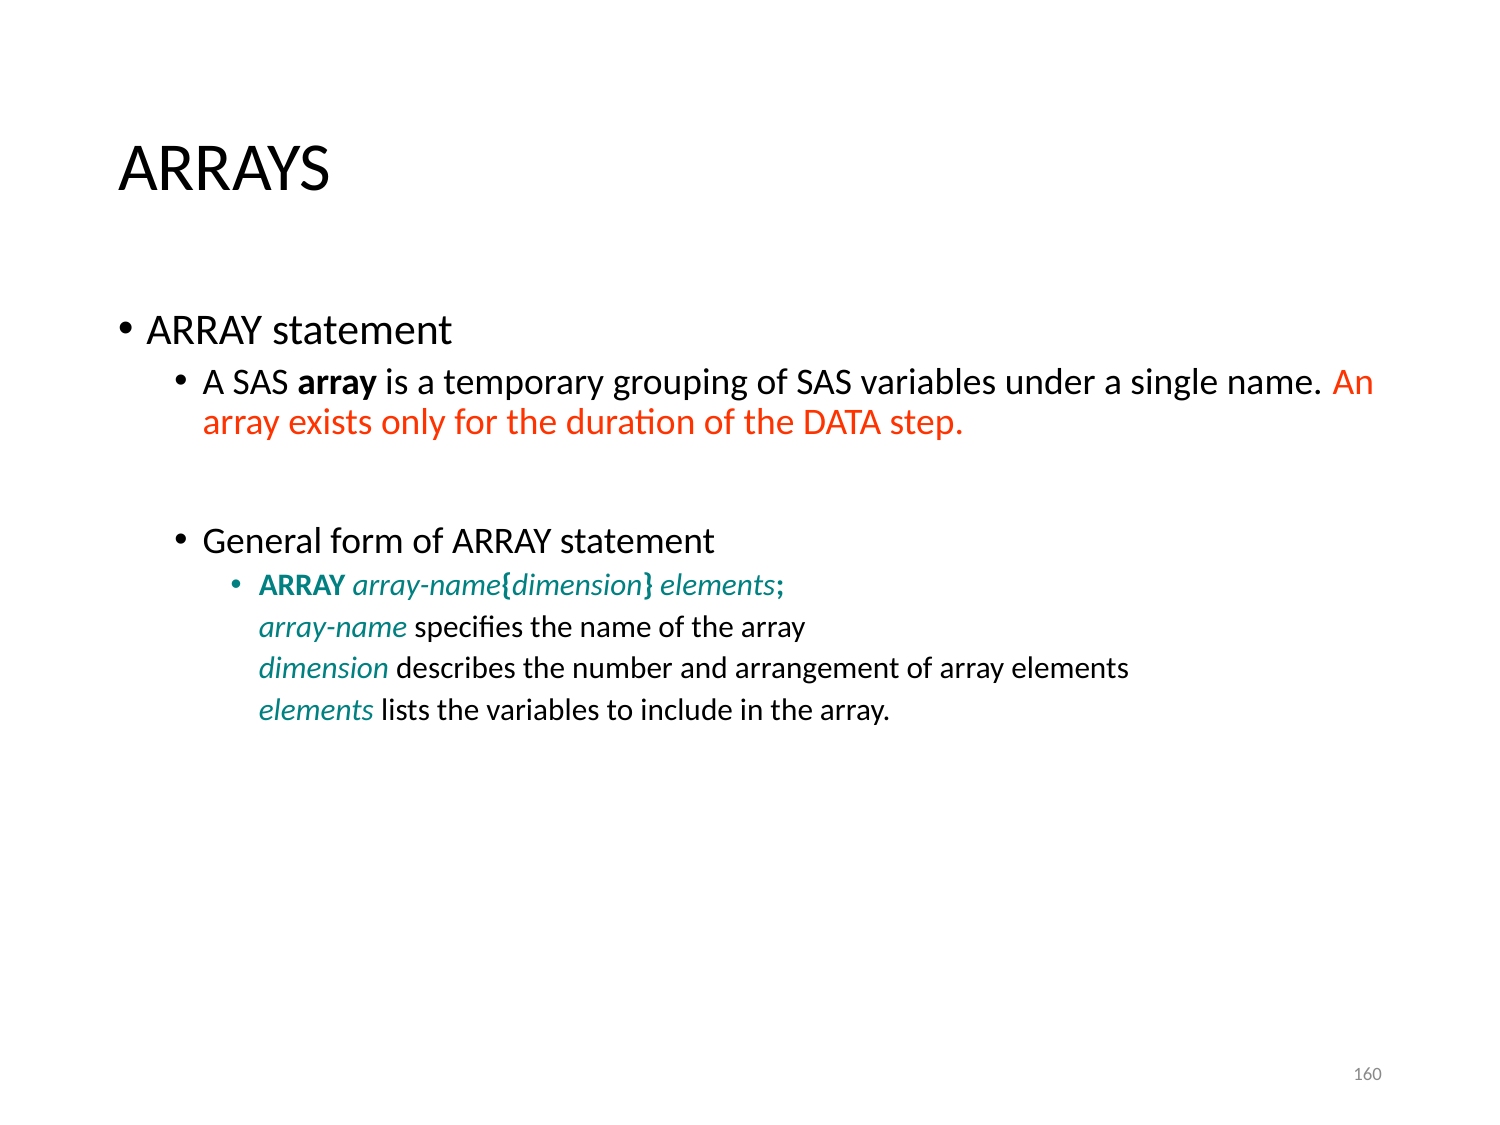

# ARRAYS
ARRAY statement
A SAS array is a temporary grouping of SAS variables under a single name. An array exists only for the duration of the DATA step.

General form of ARRAY statement
ARRAY array-name{dimension} elements;
	array-name specifies the name of the array
	dimension describes the number and arrangement of array elements
	elements lists the variables to include in the array.

160